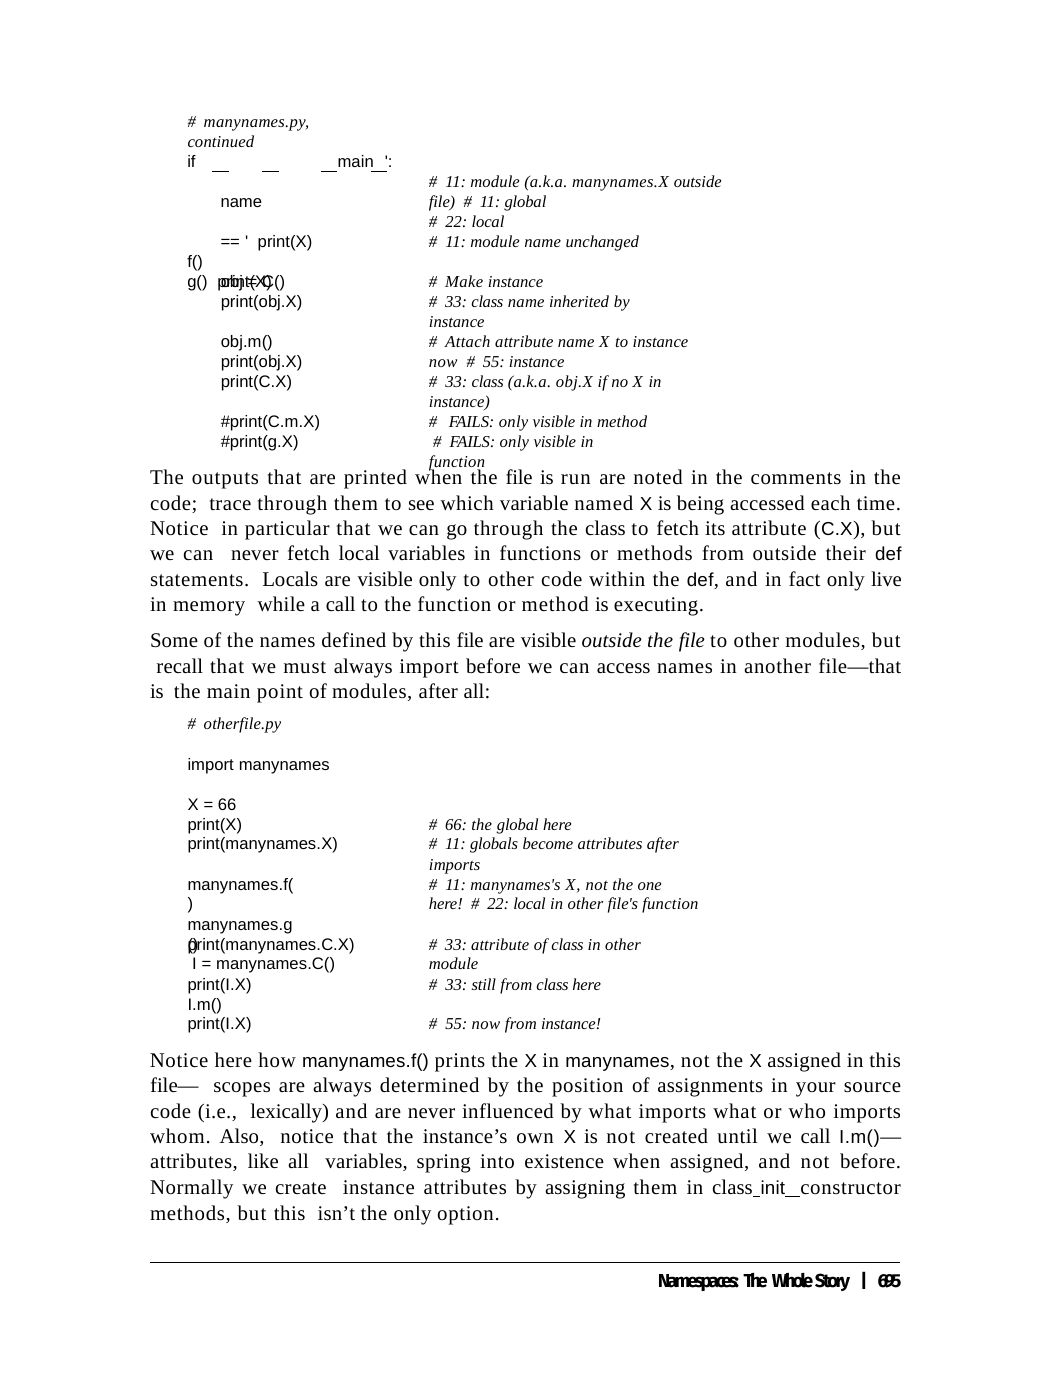

# manynames.py, continued
if		name	== '  print(X)
f()
g()  print(X)
main ':
# 11: module (a.k.a. manynames.X outside file)  # 11: global
# 22: local
# 11: module name unchanged

obj = C()  print(obj.X)
# Make instance
# 33: class name inherited by instance
obj.m()  print(obj.X)  print(C.X)
# Attach attribute name X to instance now  # 55: instance
# 33: class (a.k.a. obj.X if no X in instance)
#print(C.m.X)  #print(g.X)
# FAILS: only visible in method  # FAILS: only visible in function
The outputs that are printed when the file is run are noted in the comments in the code;  trace through them to see which variable named X is being accessed each time. Notice  in particular that we can go through the class to fetch its attribute (C.X), but we can  never fetch local variables in functions or methods from outside their def statements.  Locals are visible only to other code within the def, and in fact only live in memory  while a call to the function or method is executing.
Some of the names defined by this file are visible outside the file to other modules, but  recall that we must always import before we can access names in another file—that is  the main point of modules, after all:
# otherfile.py

import manynames
X = 66
print(X)  print(manynames.X)
# 66: the global here
# 11: globals become attributes after imports
manynames.f()  manynames.g()
# 11: manynames's X, not the one here!  # 22: local in other file's function
print(manynames.C.X)  I = manynames.C()  print(I.X)
I.m()
print(I.X)
# 33: attribute of class in other module
# 33: still from class here
# 55: now from instance!
Notice here how manynames.f() prints the X in manynames, not the X assigned in this file—  scopes are always determined by the position of assignments in your source code (i.e.,  lexically) and are never influenced by what imports what or who imports whom. Also,  notice that the instance’s own X is not created until we call I.m()—attributes, like all  variables, spring into existence when assigned, and not before. Normally we create  instance attributes by assigning them in class init  constructor methods, but this  isn’t the only option.

Namespaces: The Whole Story  |  695